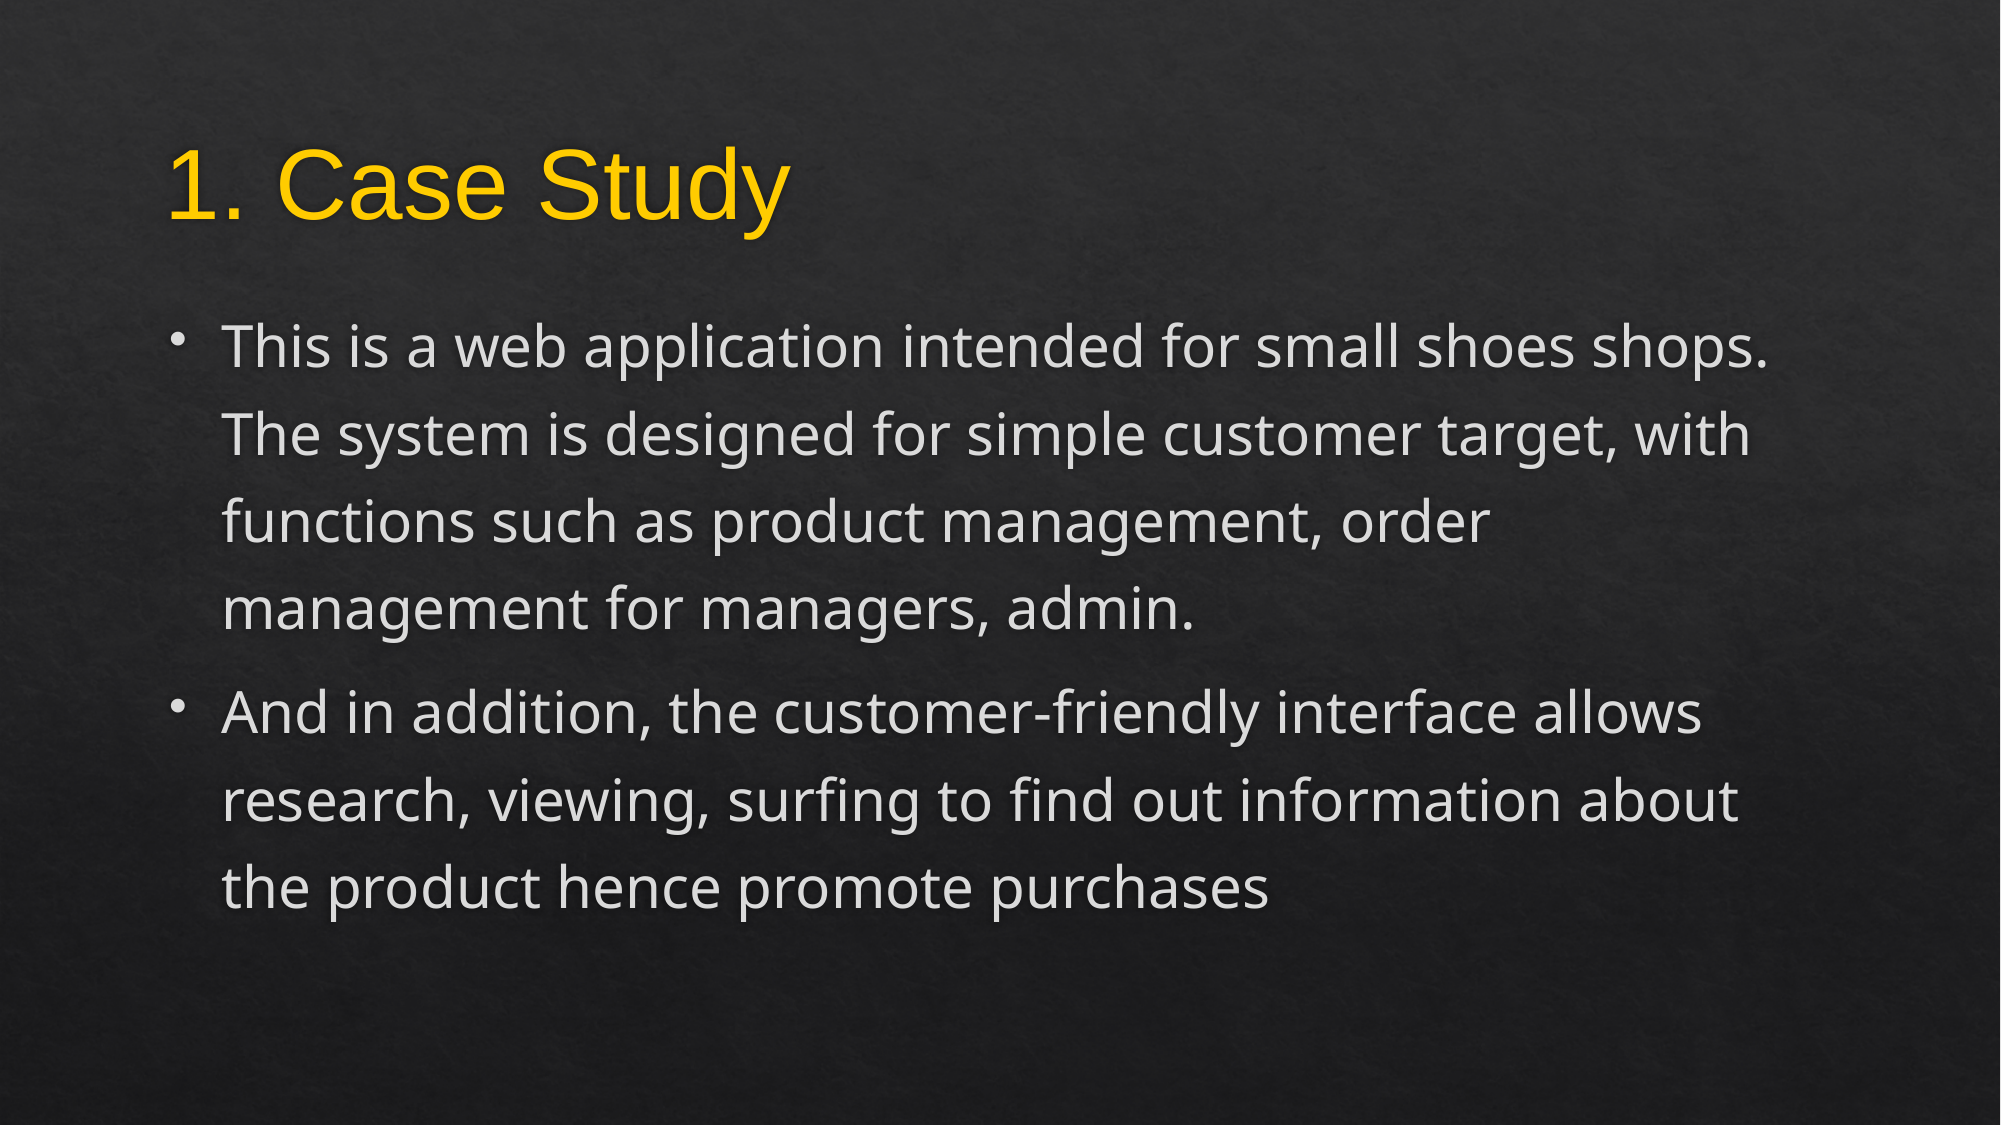

# 1. Case Study
This is a web application intended for small shoes shops. The system is designed for simple customer target, with functions such as product management, order management for managers, admin.
And in addition, the customer-friendly interface allows research, viewing, surfing to find out information about the product hence promote purchases